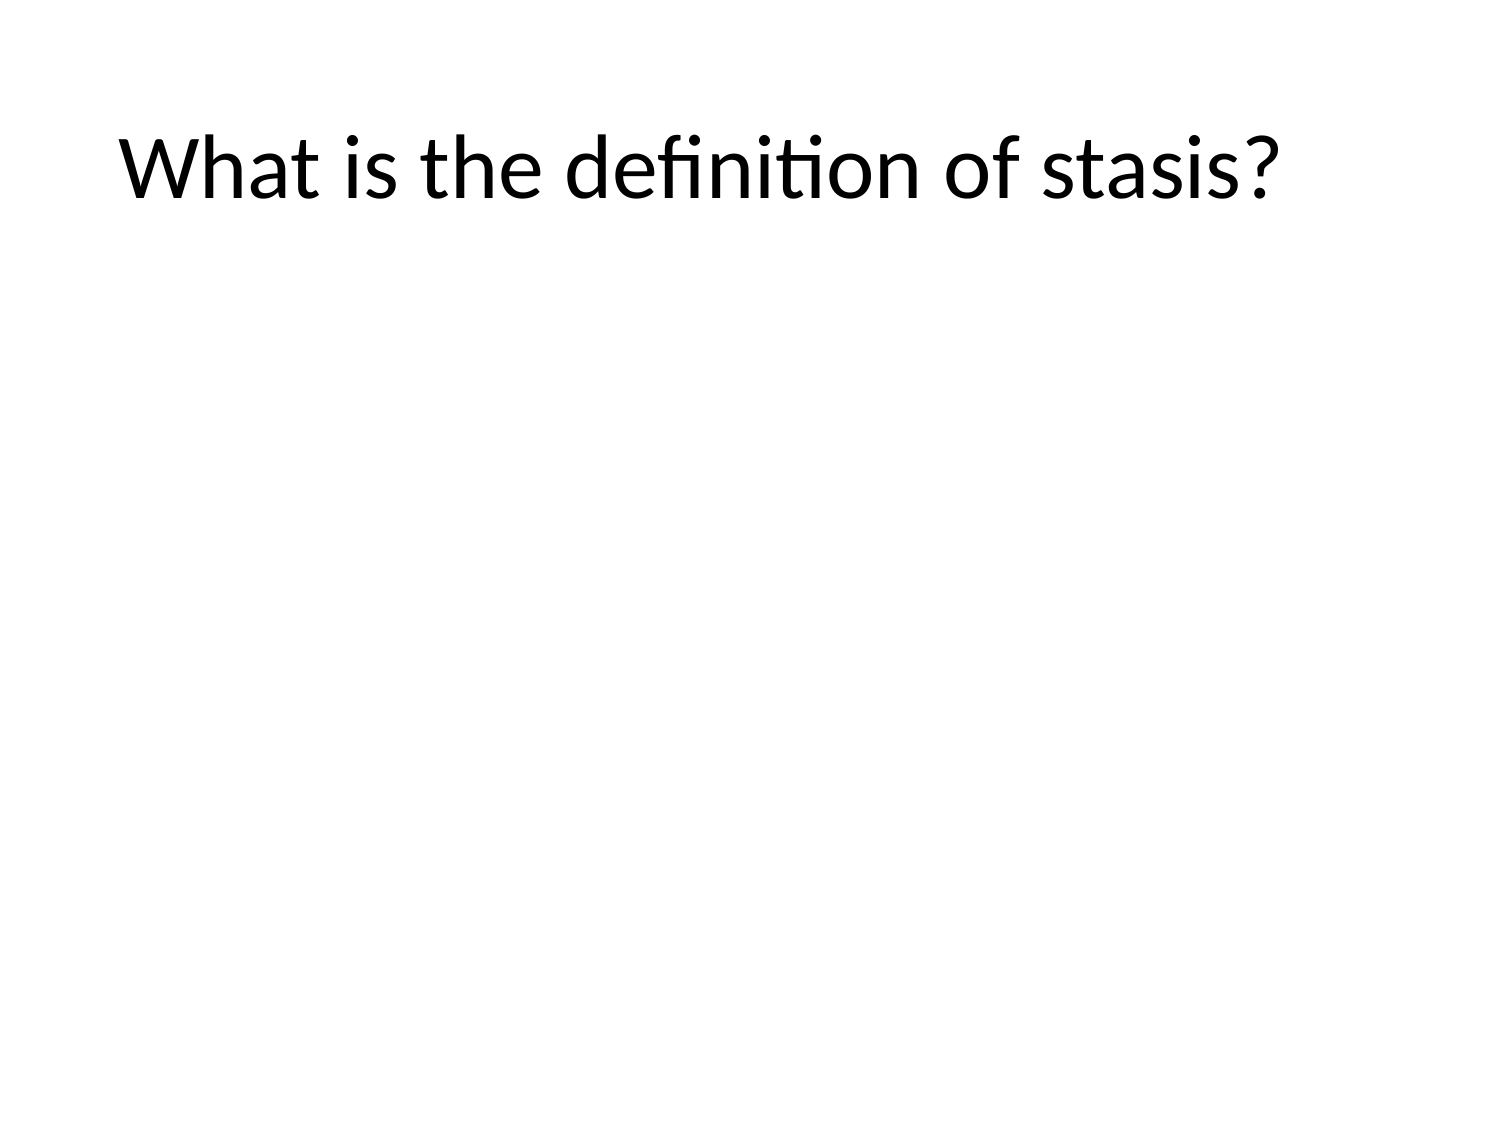

# What is the definition of stasis?